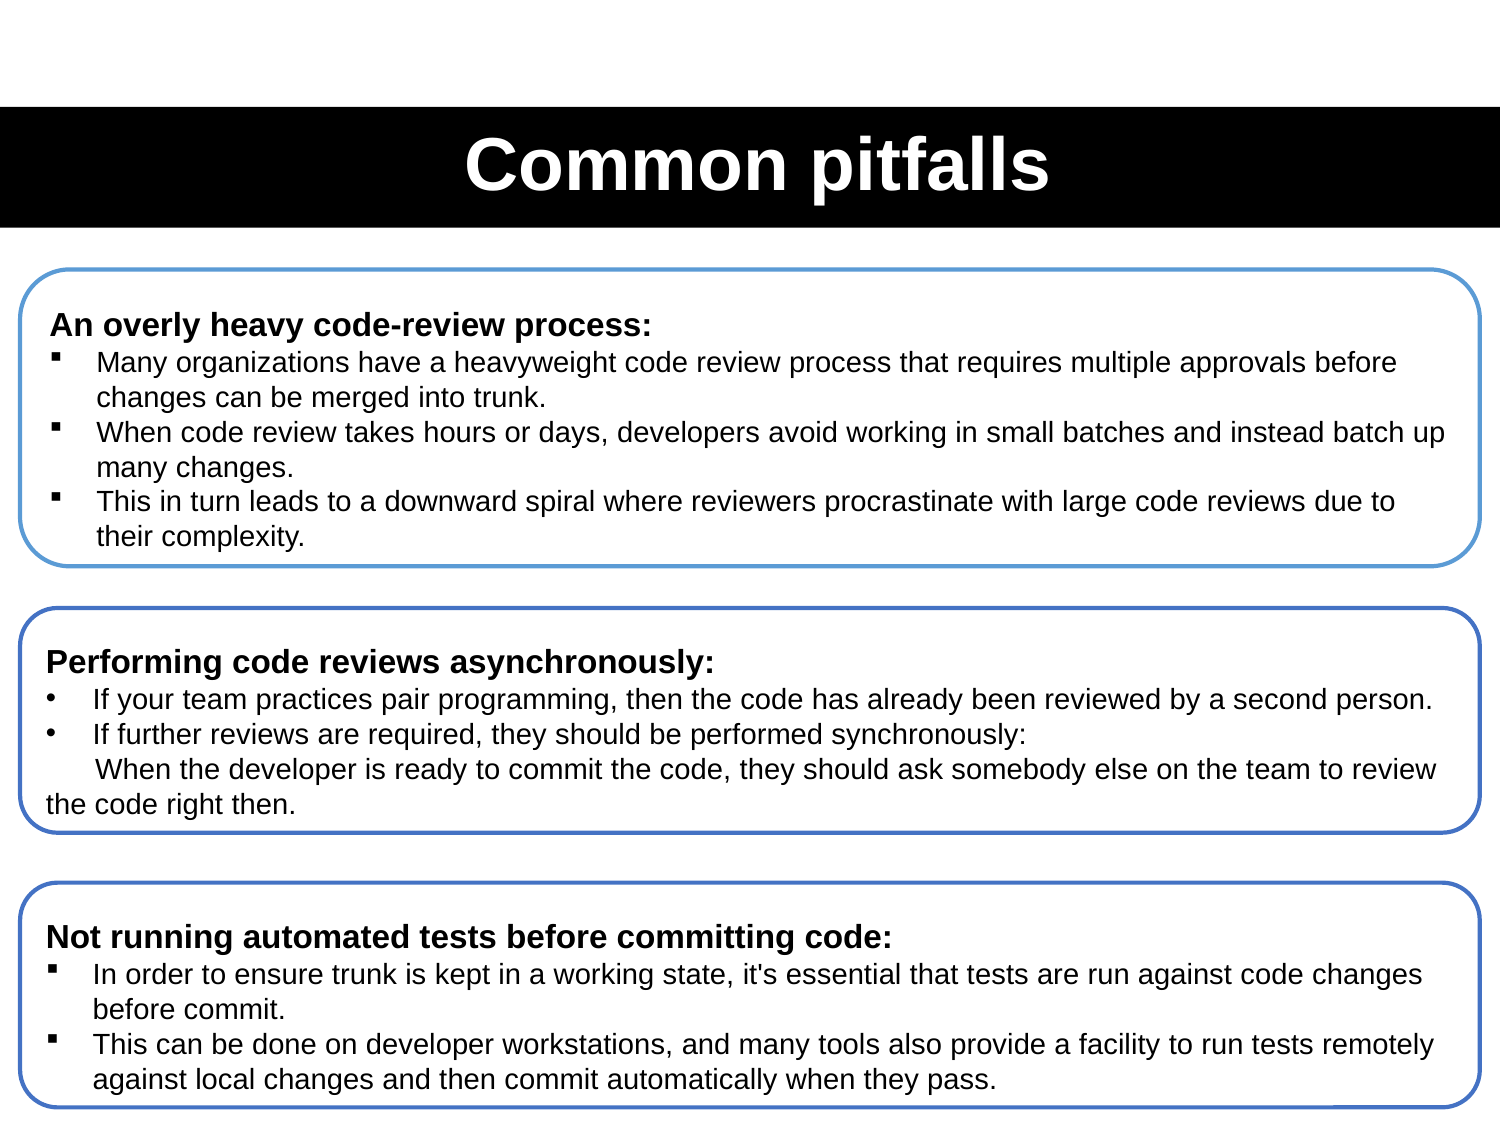

# Common pitfalls

An overly heavy code-review process:
Many organizations have a heavyweight code review process that requires multiple approvals before changes can be merged into trunk.
When code review takes hours or days, developers avoid working in small batches and instead batch up many changes.
This in turn leads to a downward spiral where reviewers procrastinate with large code reviews due to their complexity.
Performing code reviews asynchronously:
If your team practices pair programming, then the code has already been reviewed by a second person.
If further reviews are required, they should be performed synchronously:
      When the developer is ready to commit the code, they should ask somebody else on the team to review the code right then.
Not running automated tests before committing code:
In order to ensure trunk is kept in a working state, it's essential that tests are run against code changes before commit.
This can be done on developer workstations, and many tools also provide a facility to run tests remotely against local changes and then commit automatically when they pass.